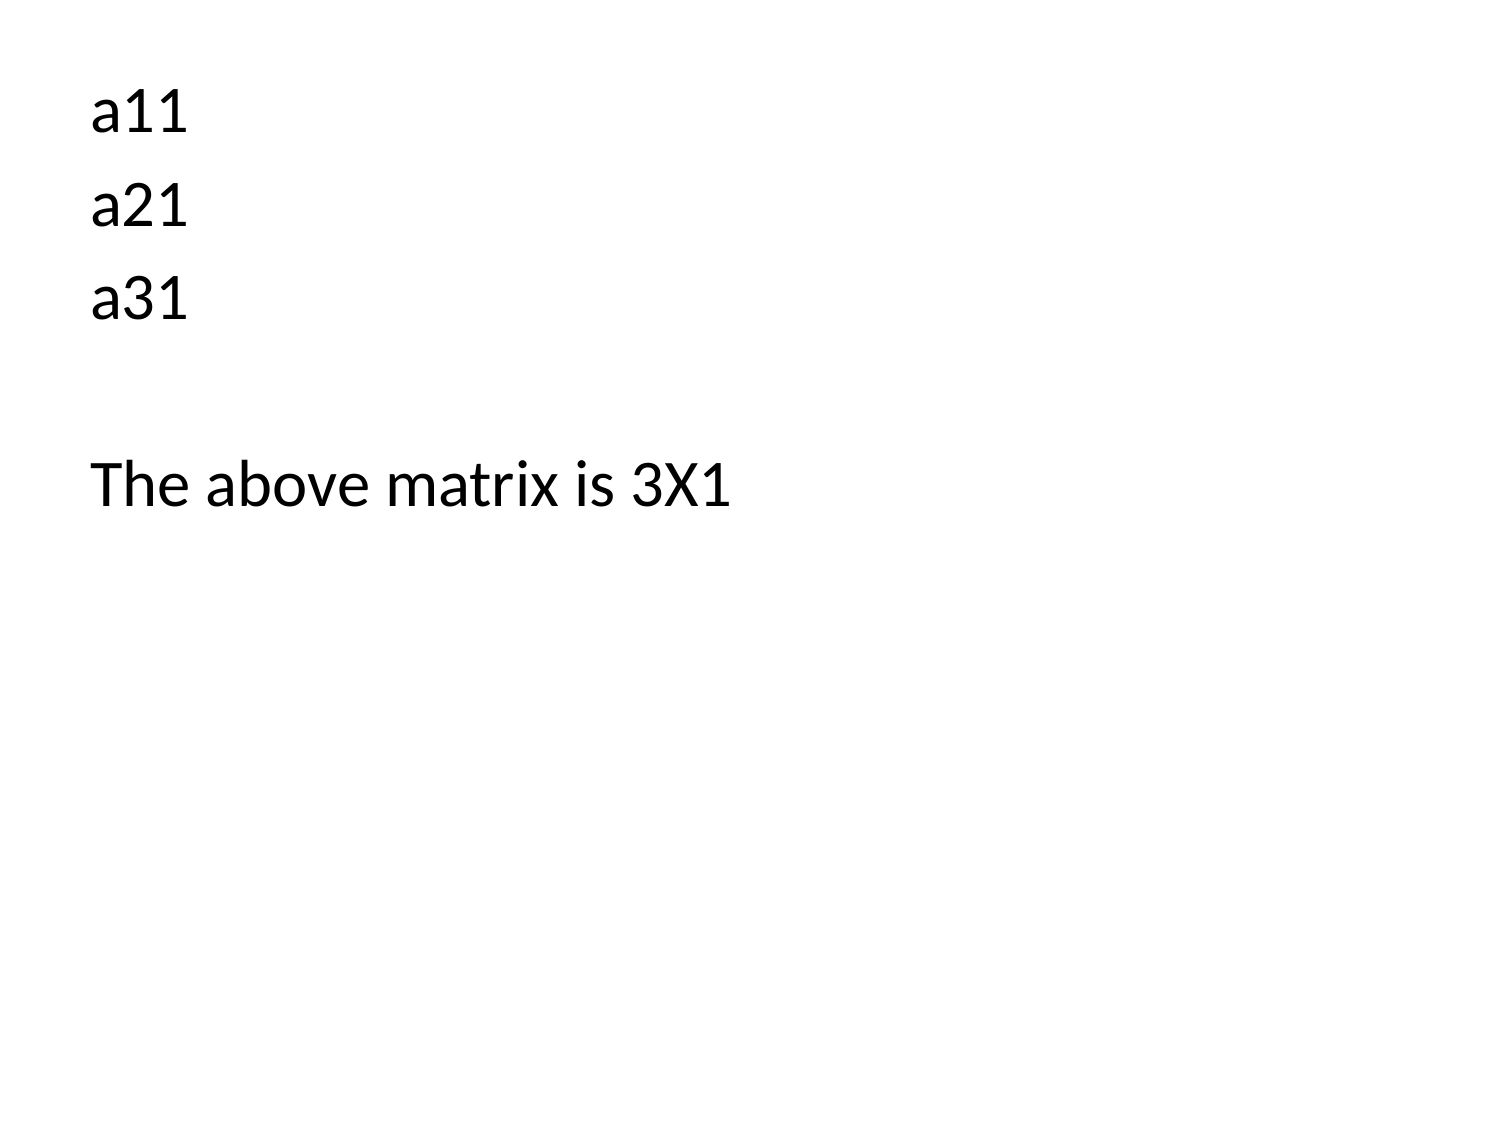

a11
a21
a31

The above matrix is 3X1